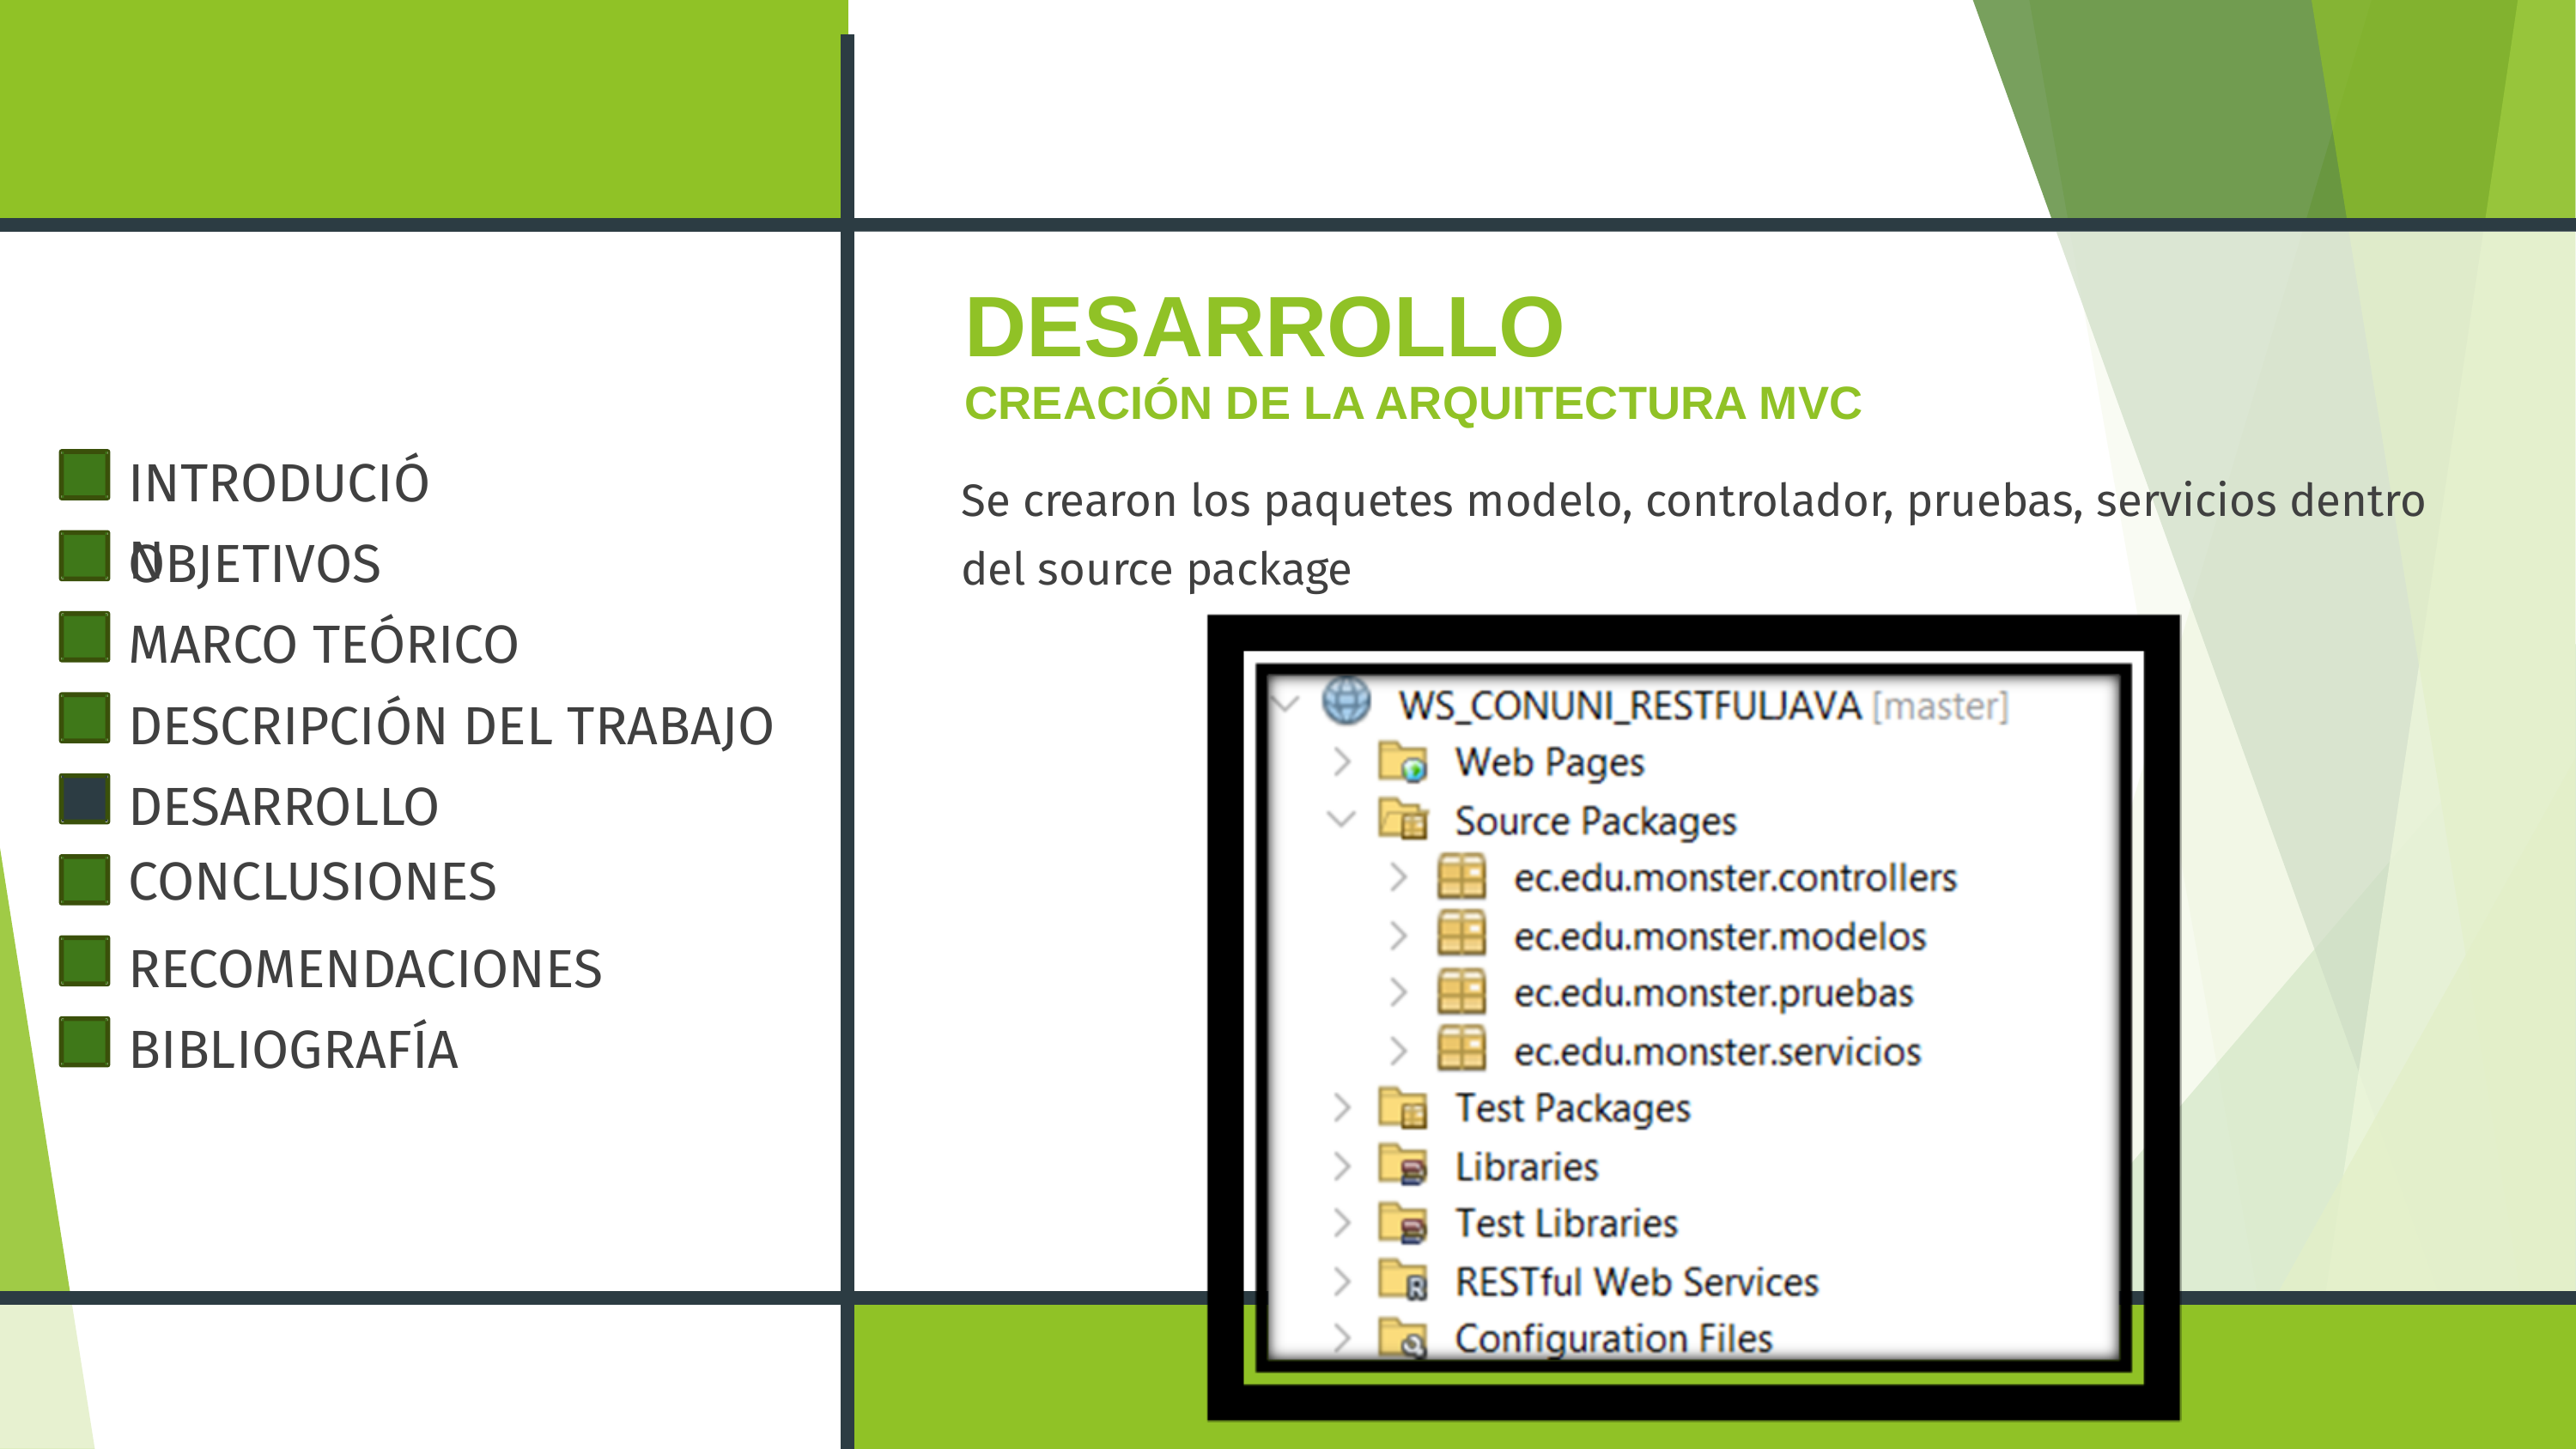

DESARROLLO
CREACIÓN DE LA ARQUITECTURA MVC
INTRODUCIÓN

OBJETIVOS

MARCO TEÓRICO

DESCRIPCIÓN DEL TRABAJO

DESARROLLO

CONCLUSIONES

RECOMENDACIONES

BIBLIOGRAFÍA

Se crearon los paquetes modelo, controlador, pruebas, servicios dentro del source package